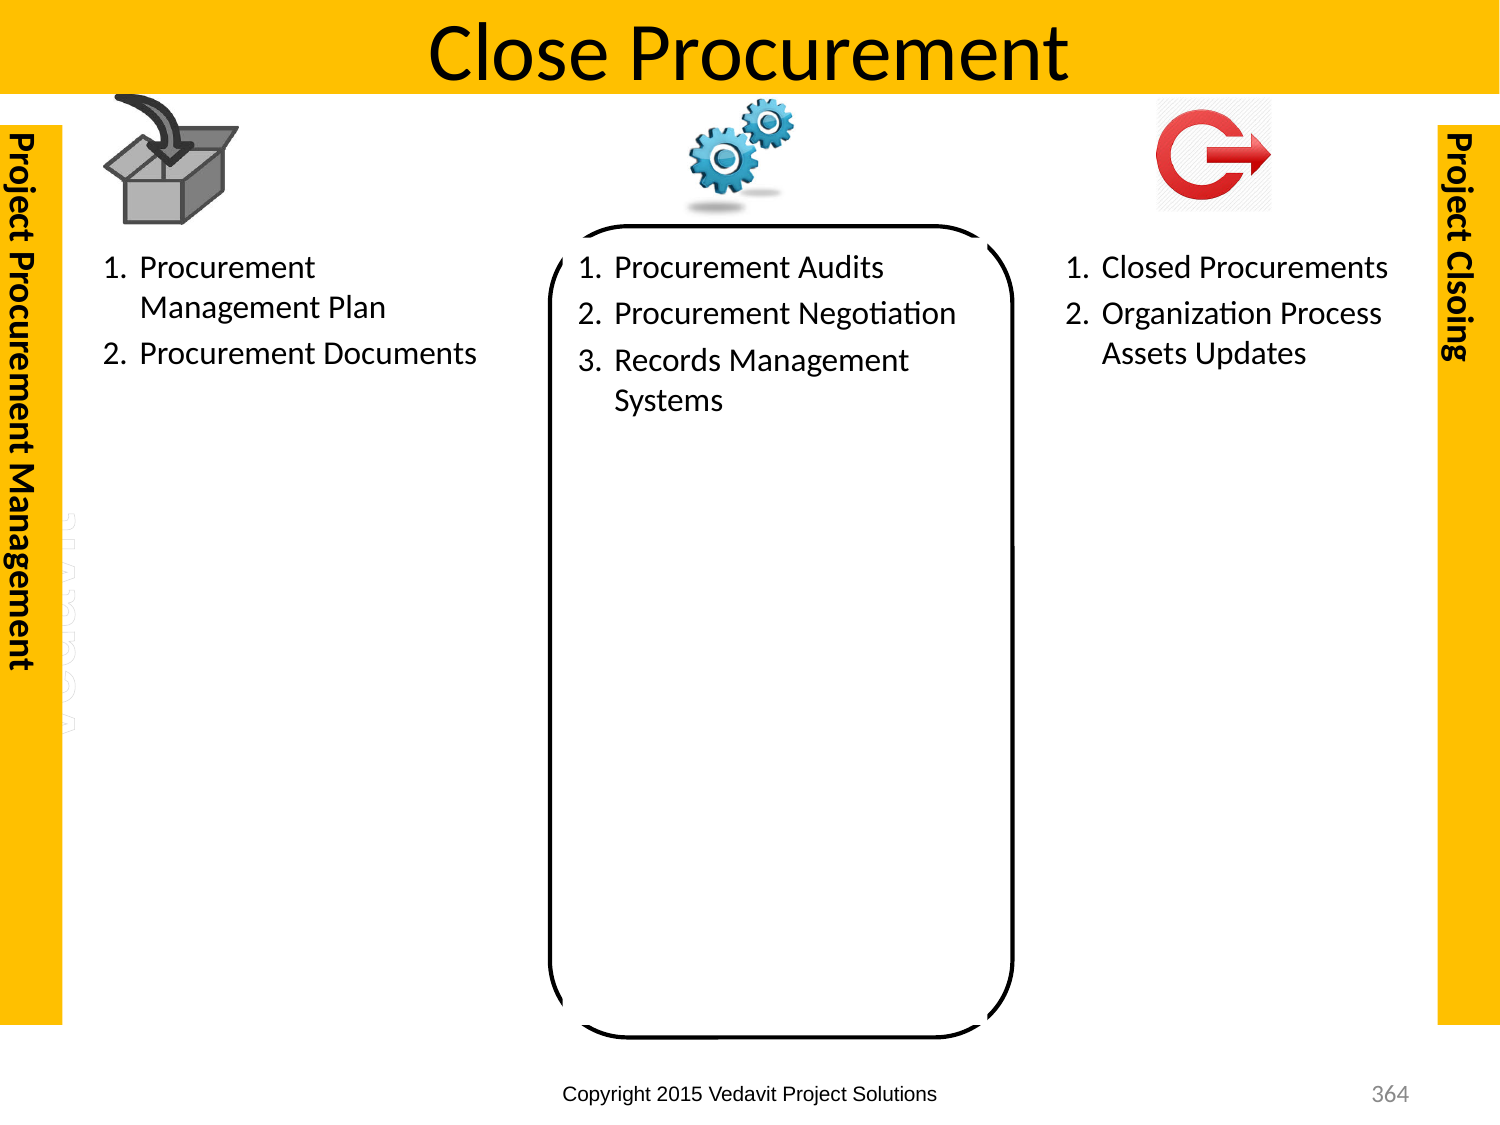

# Close Procurement
Project Procurement Management
Project Clsoing
Procurement Management Plan
Procurement Documents

Procurement Audits
Procurement Negotiation
Records Management Systems

Closed Procurements
Organization Process Assets Updates
364